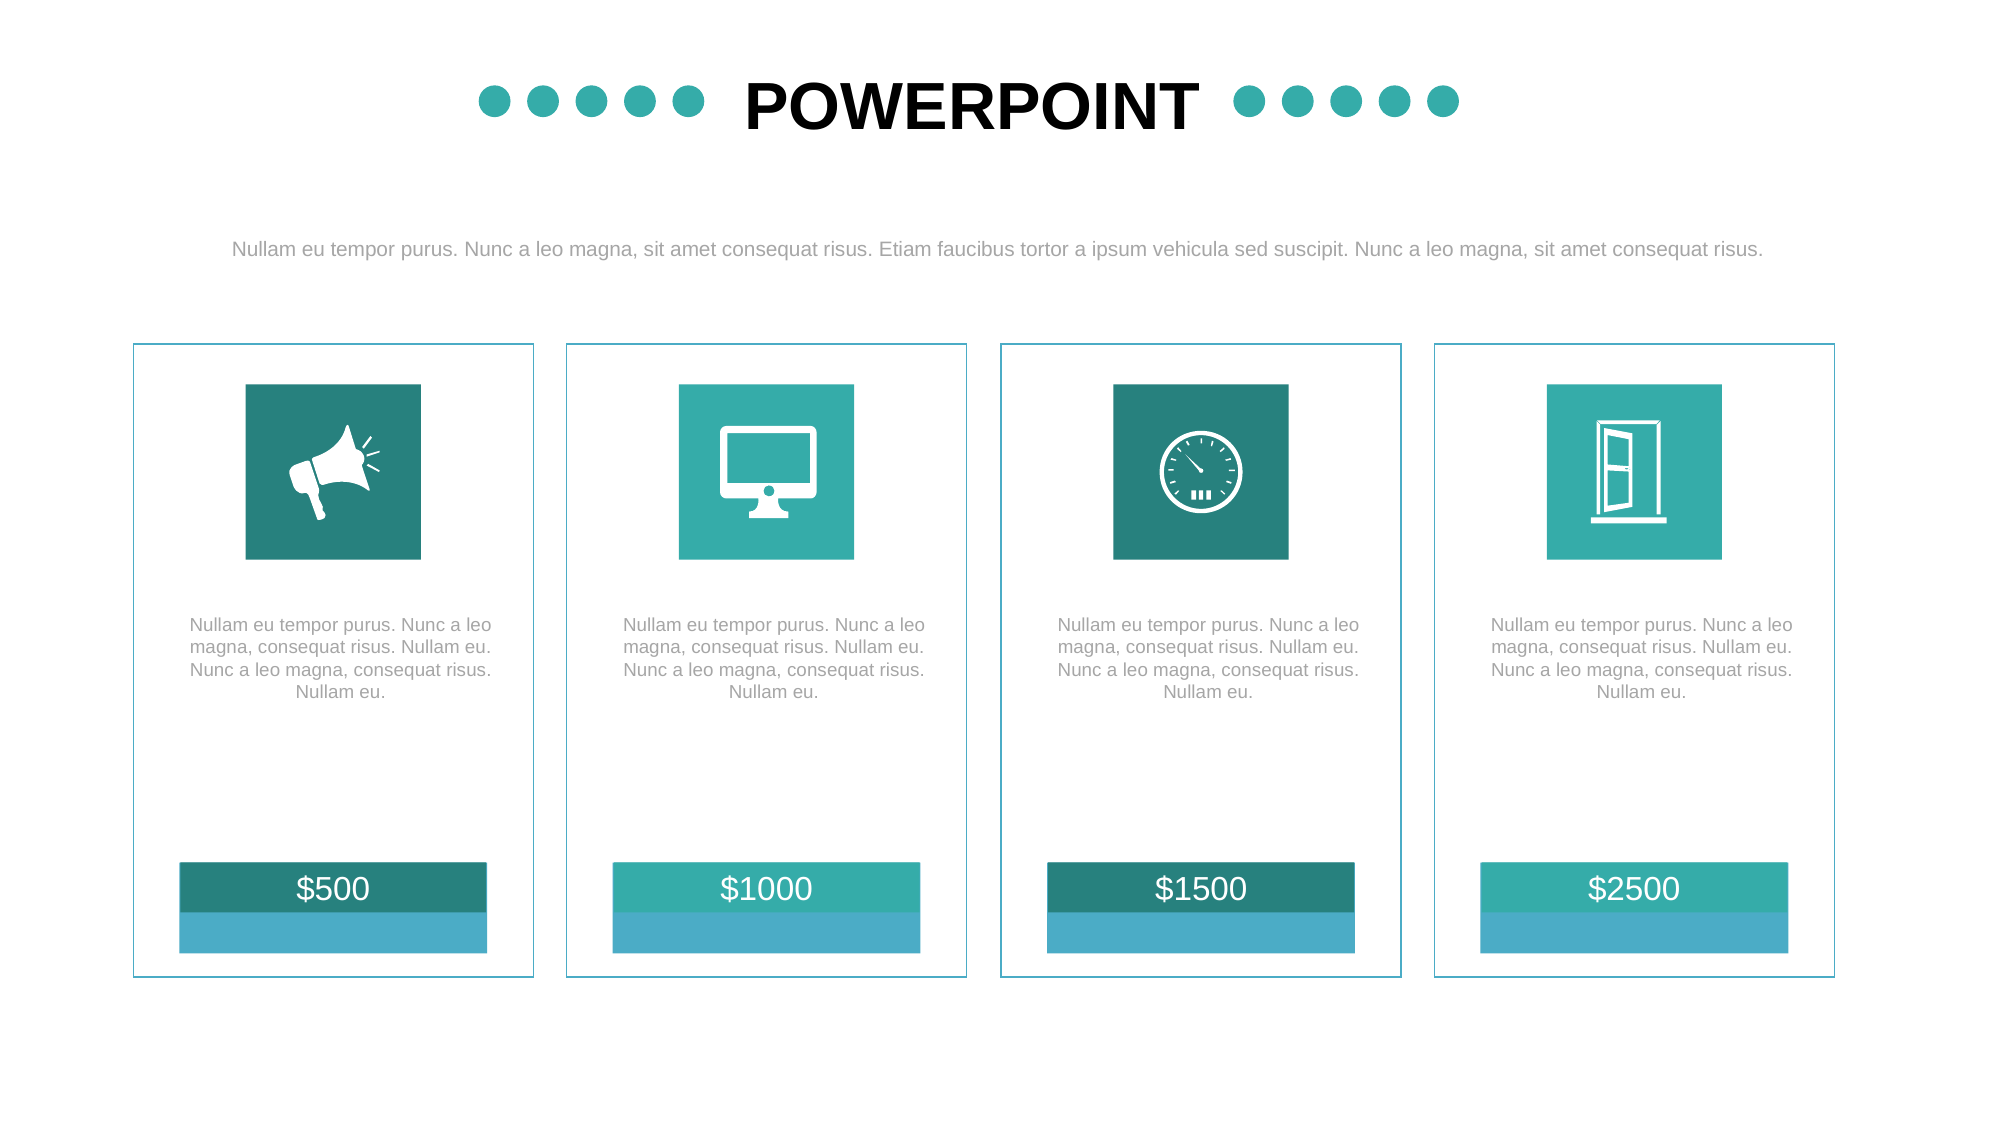

POWERPOINT

Nullam eu tempor purus. Nunc a leo magna, sit amet consequat risus. Etiam faucibus tortor a ipsum vehicula sed suscipit. Nunc a leo magna, sit amet consequat risus.

Nullam eu tempor purus. Nunc a leo magna, consequat risus. Nullam eu. Nunc a leo magna, consequat risus. Nullam eu.
Nullam eu tempor purus. Nunc a leo magna, consequat risus. Nullam eu. Nunc a leo magna, consequat risus. Nullam eu.
Nullam eu tempor purus. Nunc a leo magna, consequat risus. Nullam eu. Nunc a leo magna, consequat risus. Nullam eu.
Nullam eu tempor purus. Nunc a leo magna, consequat risus. Nullam eu. Nunc a leo magna, consequat risus. Nullam eu.

$500
$1000
$1500
$2500